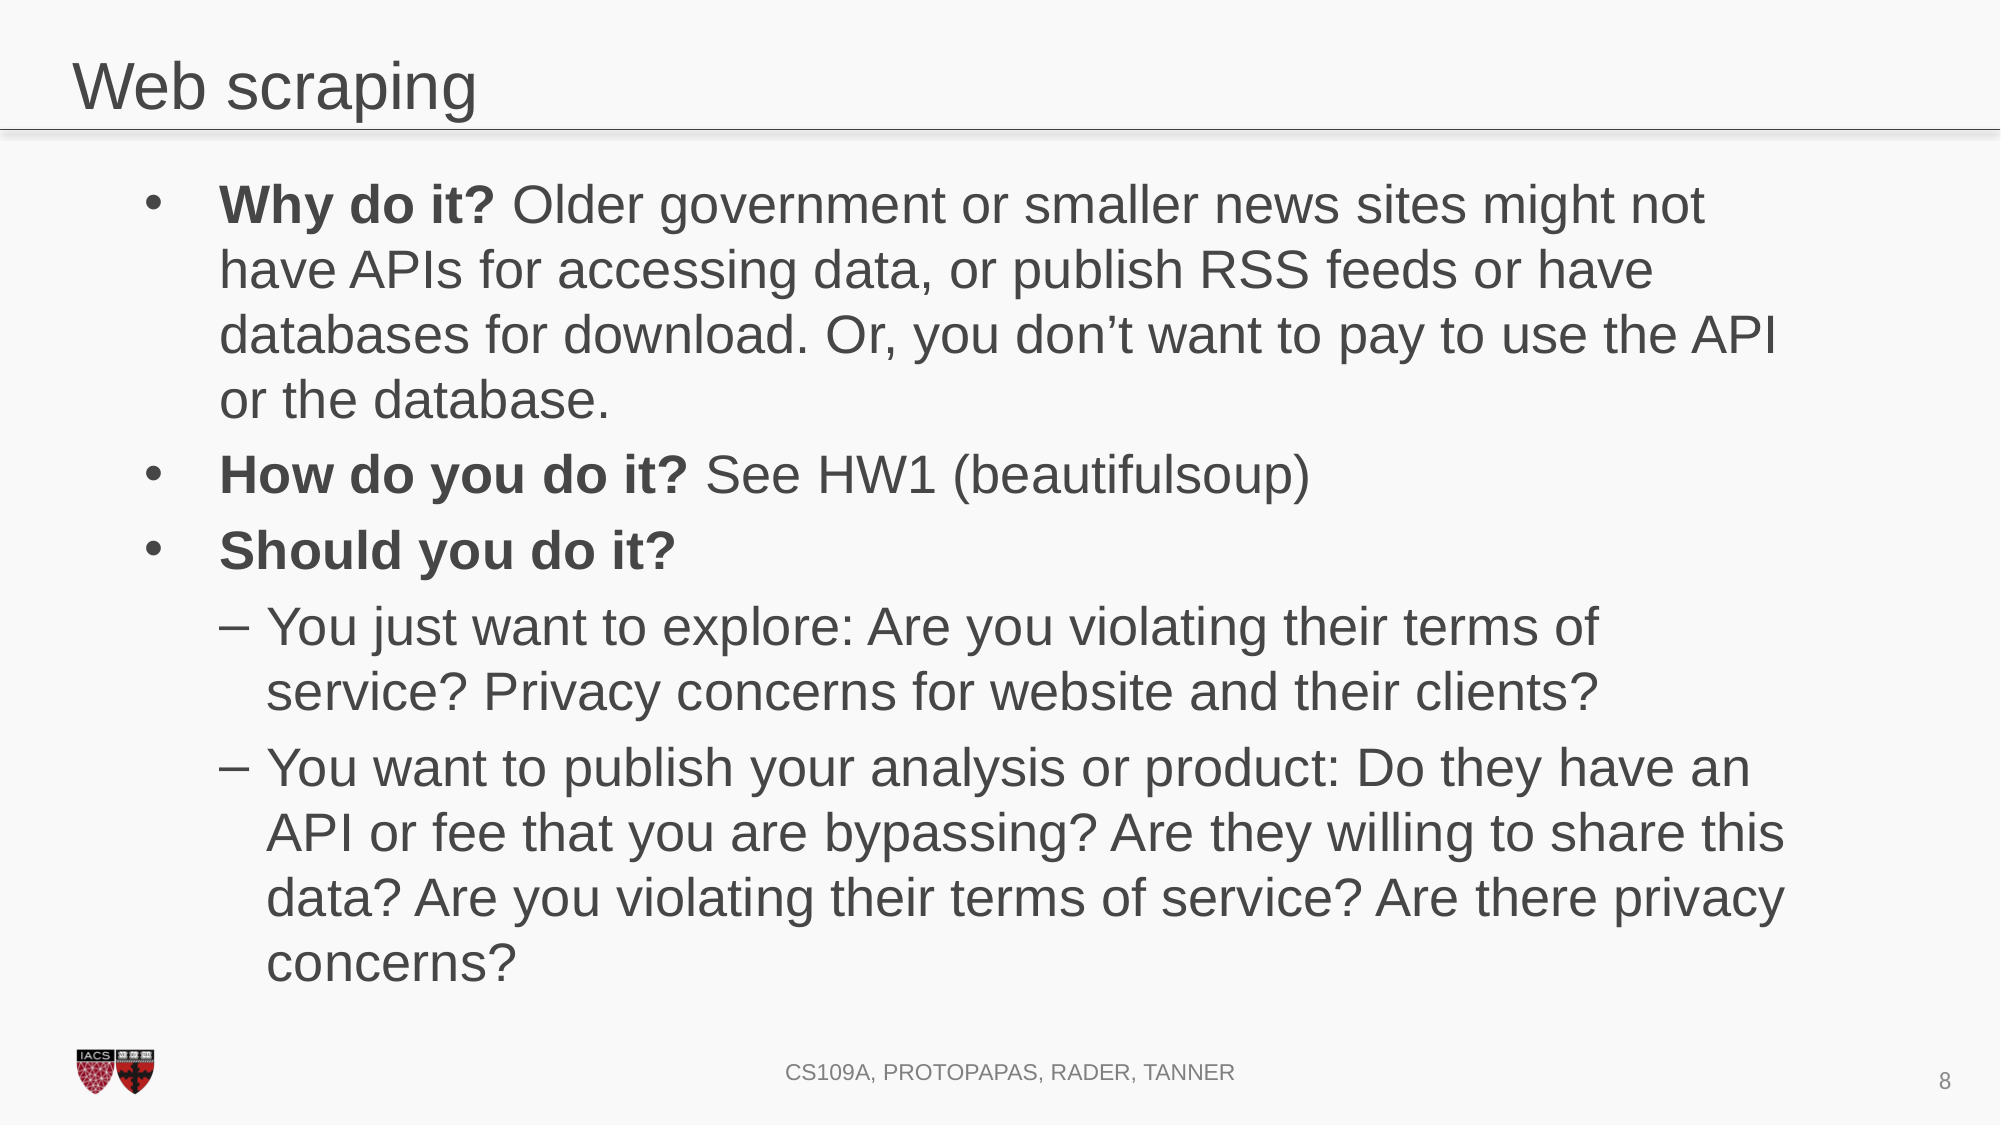

# Web scraping
Why do it? Older government or smaller news sites might not have APIs for accessing data, or publish RSS feeds or have databases for download. Or, you don’t want to pay to use the API or the database.
How do you do it? See HW1 (beautifulsoup)
Should you do it?
You just want to explore: Are you violating their terms of service? Privacy concerns for website and their clients?
You want to publish your analysis or product: Do they have an API or fee that you are bypassing? Are they willing to share this data? Are you violating their terms of service? Are there privacy concerns?
8